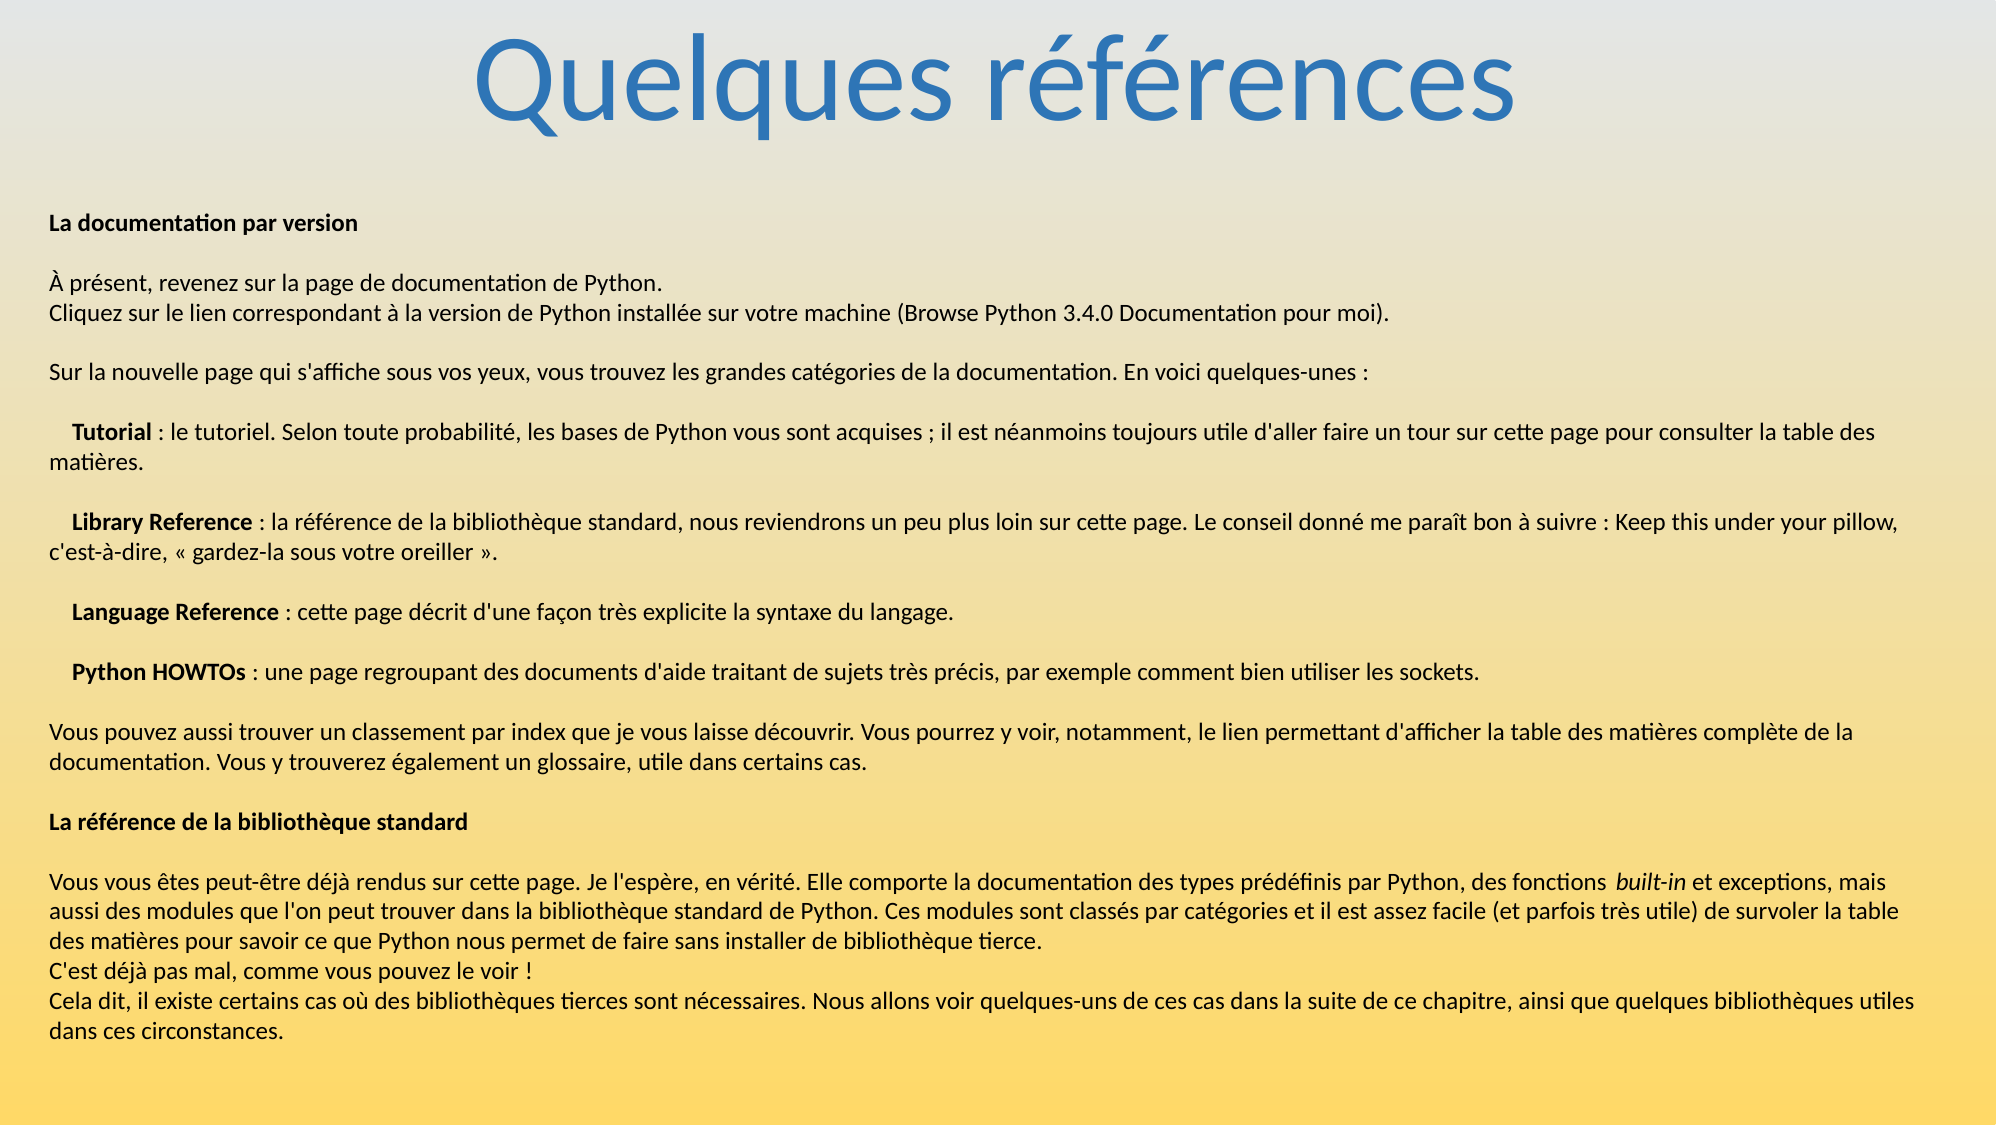

# Quelques références

La documentation par version

À présent, revenez sur la page de documentation de Python.
Cliquez sur le lien correspondant à la version de Python installée sur votre machine (Browse Python 3.4.0 Documentation pour moi).

Sur la nouvelle page qui s'affiche sous vos yeux, vous trouvez les grandes catégories de la documentation. En voici quelques-unes :

    Tutorial : le tutoriel. Selon toute probabilité, les bases de Python vous sont acquises ; il est néanmoins toujours utile d'aller faire un tour sur cette page pour consulter la table des matières.

    Library Reference : la référence de la bibliothèque standard, nous reviendrons un peu plus loin sur cette page. Le conseil donné me paraît bon à suivre : Keep this under your pillow, c'est-à-dire, « gardez-la sous votre oreiller ».

    Language Reference : cette page décrit d'une façon très explicite la syntaxe du langage.

    Python HOWTOs : une page regroupant des documents d'aide traitant de sujets très précis, par exemple comment bien utiliser les sockets.

Vous pouvez aussi trouver un classement par index que je vous laisse découvrir. Vous pourrez y voir, notamment, le lien permettant d'afficher la table des matières complète de la documentation. Vous y trouverez également un glossaire, utile dans certains cas.

La référence de la bibliothèque standard

Vous vous êtes peut-être déjà rendus sur cette page. Je l'espère, en vérité. Elle comporte la documentation des types prédéfinis par Python, des fonctions built-in et exceptions, mais aussi des modules que l'on peut trouver dans la bibliothèque standard de Python. Ces modules sont classés par catégories et il est assez facile (et parfois très utile) de survoler la table des matières pour savoir ce que Python nous permet de faire sans installer de bibliothèque tierce.
C'est déjà pas mal, comme vous pouvez le voir !
Cela dit, il existe certains cas où des bibliothèques tierces sont nécessaires. Nous allons voir quelques-uns de ces cas dans la suite de ce chapitre, ainsi que quelques bibliothèques utiles dans ces circonstances.

826